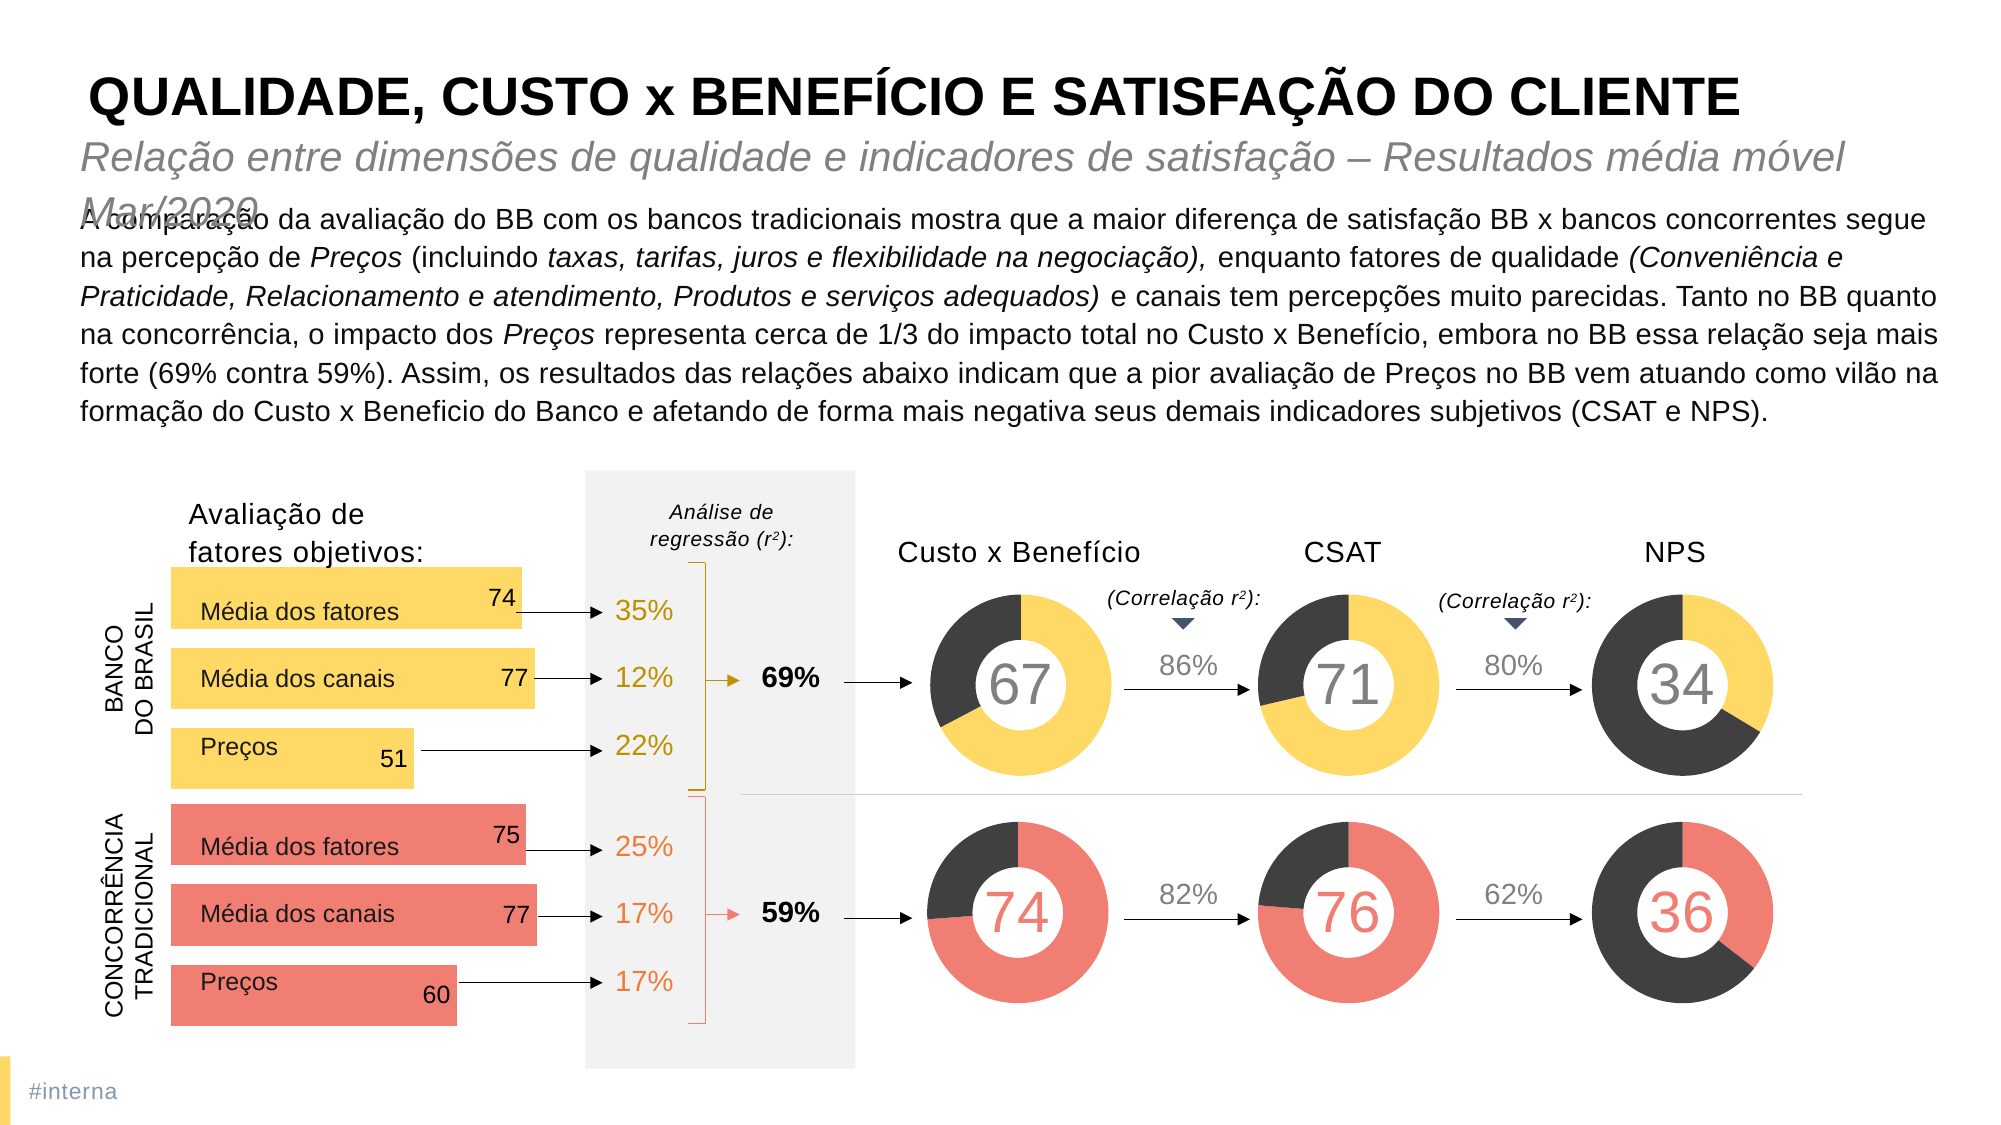

# QUALIDADE, CUSTO x BENEFÍCIO E SATISFAÇÃO DO CLIENTE
Relação entre dimensões de qualidade e indicadores de satisfação – Resultados média móvel Mar/2020
A comparação da avaliação do BB com os bancos tradicionais mostra que a maior diferença de satisfação BB x bancos concorrentes segue na percepção de Preços (incluindo taxas, tarifas, juros e flexibilidade na negociação), enquanto fatores de qualidade (Conveniência e Praticidade, Relacionamento e atendimento, Produtos e serviços adequados) e canais tem percepções muito parecidas. Tanto no BB quanto na concorrência, o impacto dos Preços representa cerca de 1/3 do impacto total no Custo x Benefício, embora no BB essa relação seja mais forte (69% contra 59%). Assim, os resultados das relações abaixo indicam que a pior avaliação de Preços no BB vem atuando como vilão na formação do Custo x Beneficio do Banco e afetando de forma mais negativa seus demais indicadores subjetivos (CSAT e NPS).

Avaliação de
fatores objetivos:
Análise de regressão (r2):
Custo x Benefício
CSAT
NPS

### Chart

| Category |  |
|---|---|
(Correlação r2):
| Média dos fatores |
| --- |
| Média dos canais |
| Preços |
| 35% |
| --- |
| 12% |
| 22% |
(Correlação r2):

### Chart

| Category |  |
|---|---|

### Chart

| Category |  |
|---|---|

### Chart

| Category |  |
|---|---|

|  |
| --- |
| 69% |
|  |
BANCO
DO BRASIL
86%
80%

### Chart

| Category |  |
|---|---|
| Média dos fatores |
| --- |
| Média dos canais |
| Preços |
| 25% |
| --- |
| 17% |
| 17% |

### Chart

| Category |  |
|---|---|

### Chart

| Category |  |
|---|---|

### Chart

| Category |  |
|---|---|
|  |
| --- |
| 59% |
|  |
82%
62%
CONCORRÊNCIA TRADICIONAL
#interna